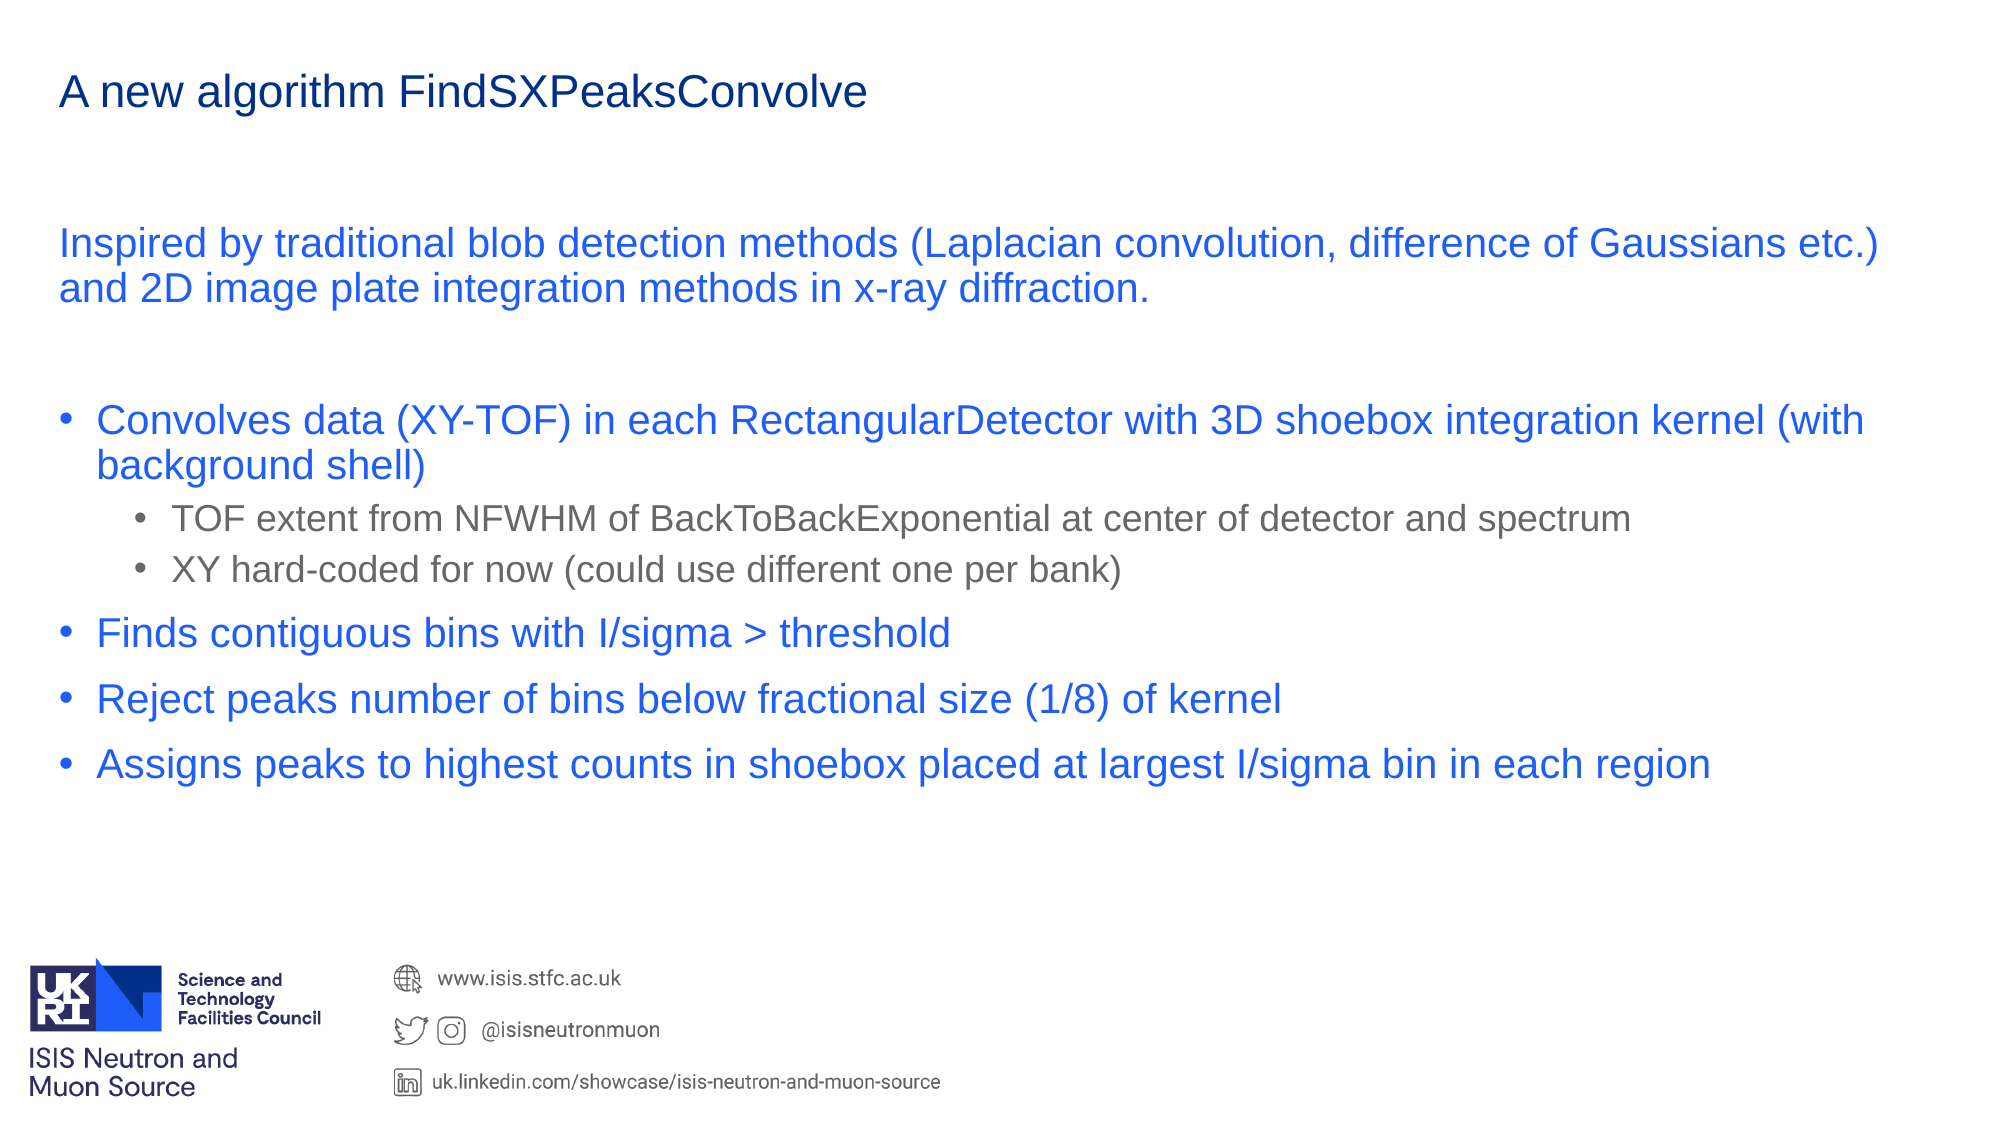

# A new algorithm FindSXPeaksConvolve
Inspired by traditional blob detection methods (Laplacian convolution, difference of Gaussians etc.) and 2D image plate integration methods in x-ray diffraction.

Convolves data (XY-TOF) in each RectangularDetector with 3D shoebox integration kernel (with background shell)
TOF extent from NFWHM of BackToBackExponential at center of detector and spectrum
XY hard-coded for now (could use different one per bank)
Finds contiguous bins with I/sigma > threshold
Reject peaks number of bins below fractional size (1/8) of kernel
Assigns peaks to highest counts in shoebox placed at largest I/sigma bin in each region